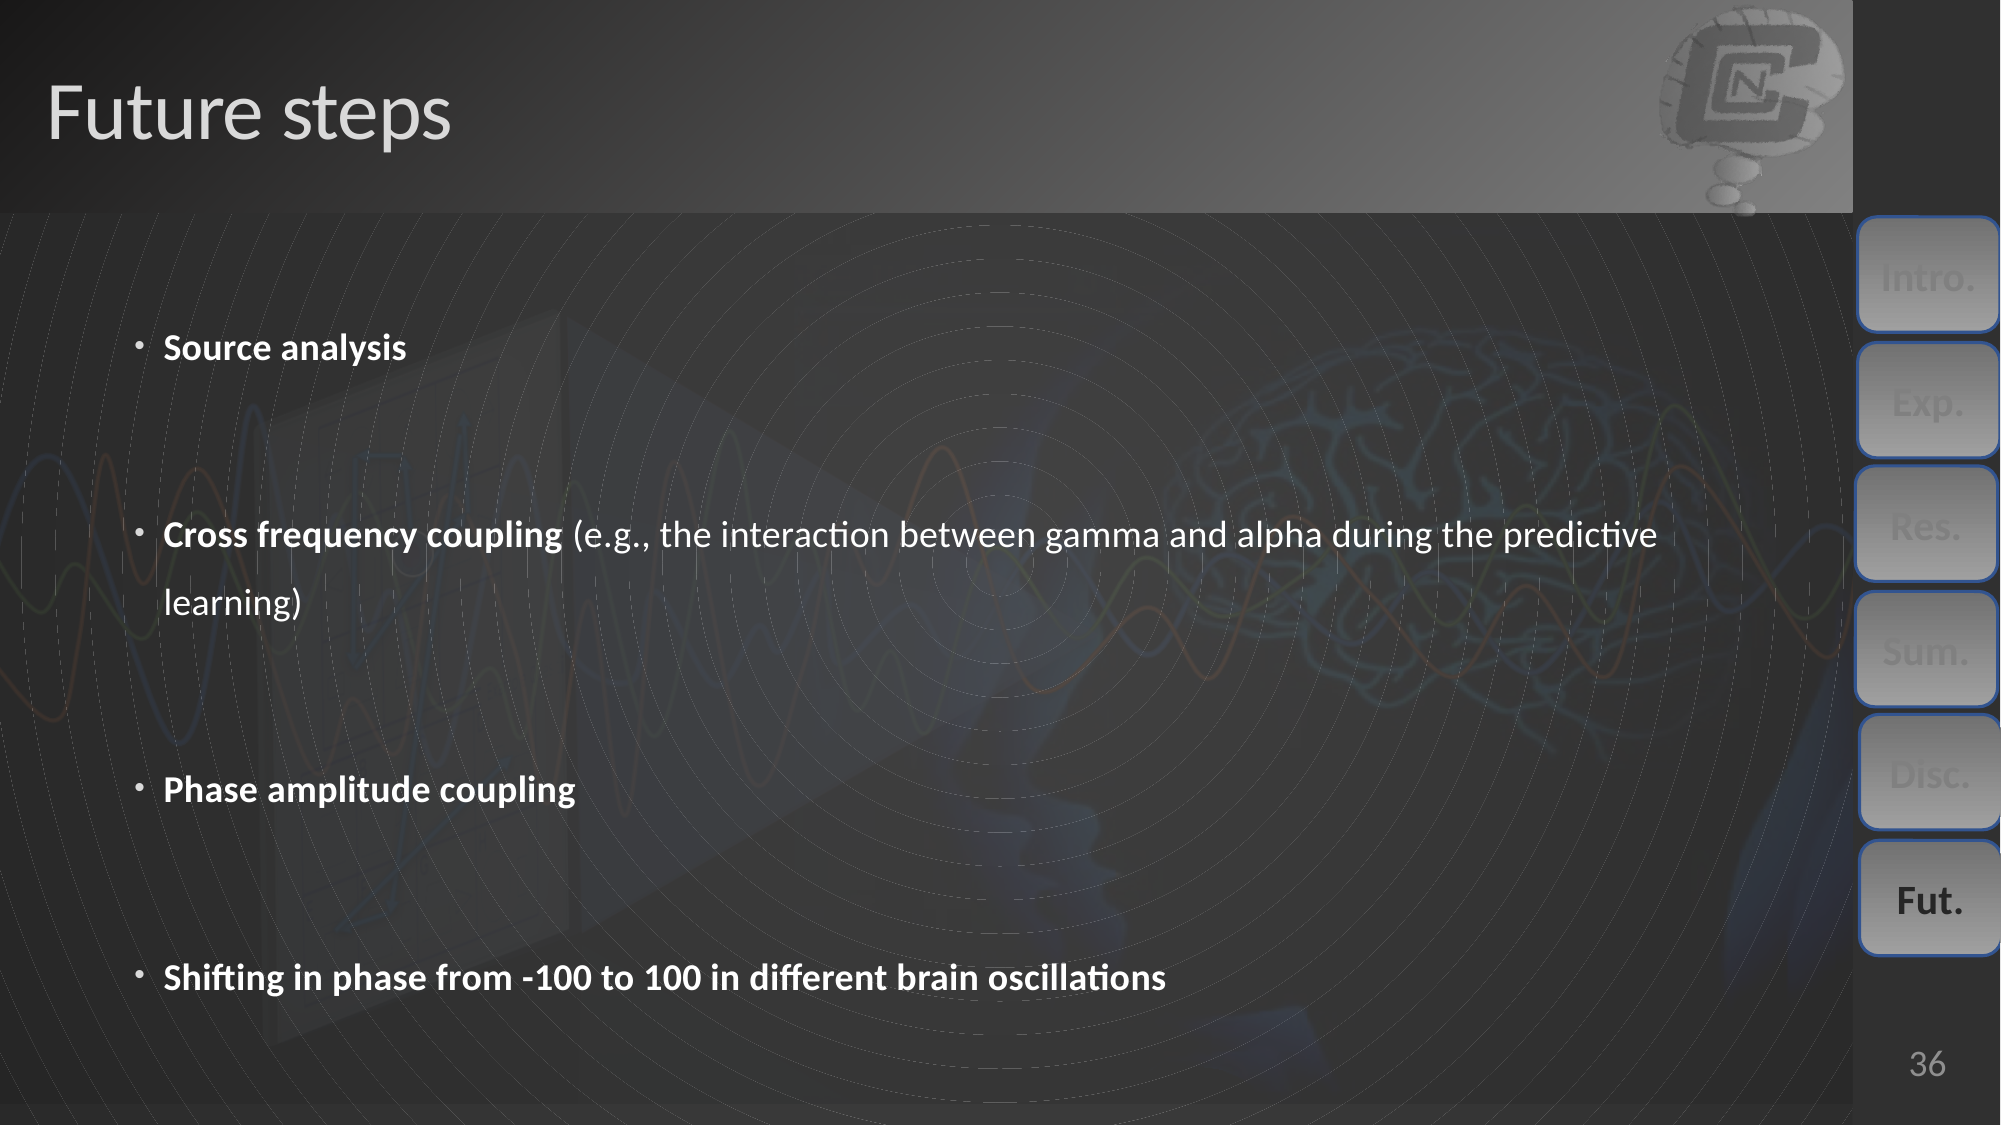

# Future steps
Intro.
Source analysis

Cross frequency coupling (e.g., the interaction between gamma and alpha during the predictive learning)

Phase amplitude coupling

Shifting in phase from -100 to 100 in different brain oscillations
Exp.
Res.
Sum.
Disc.
Fut.
36